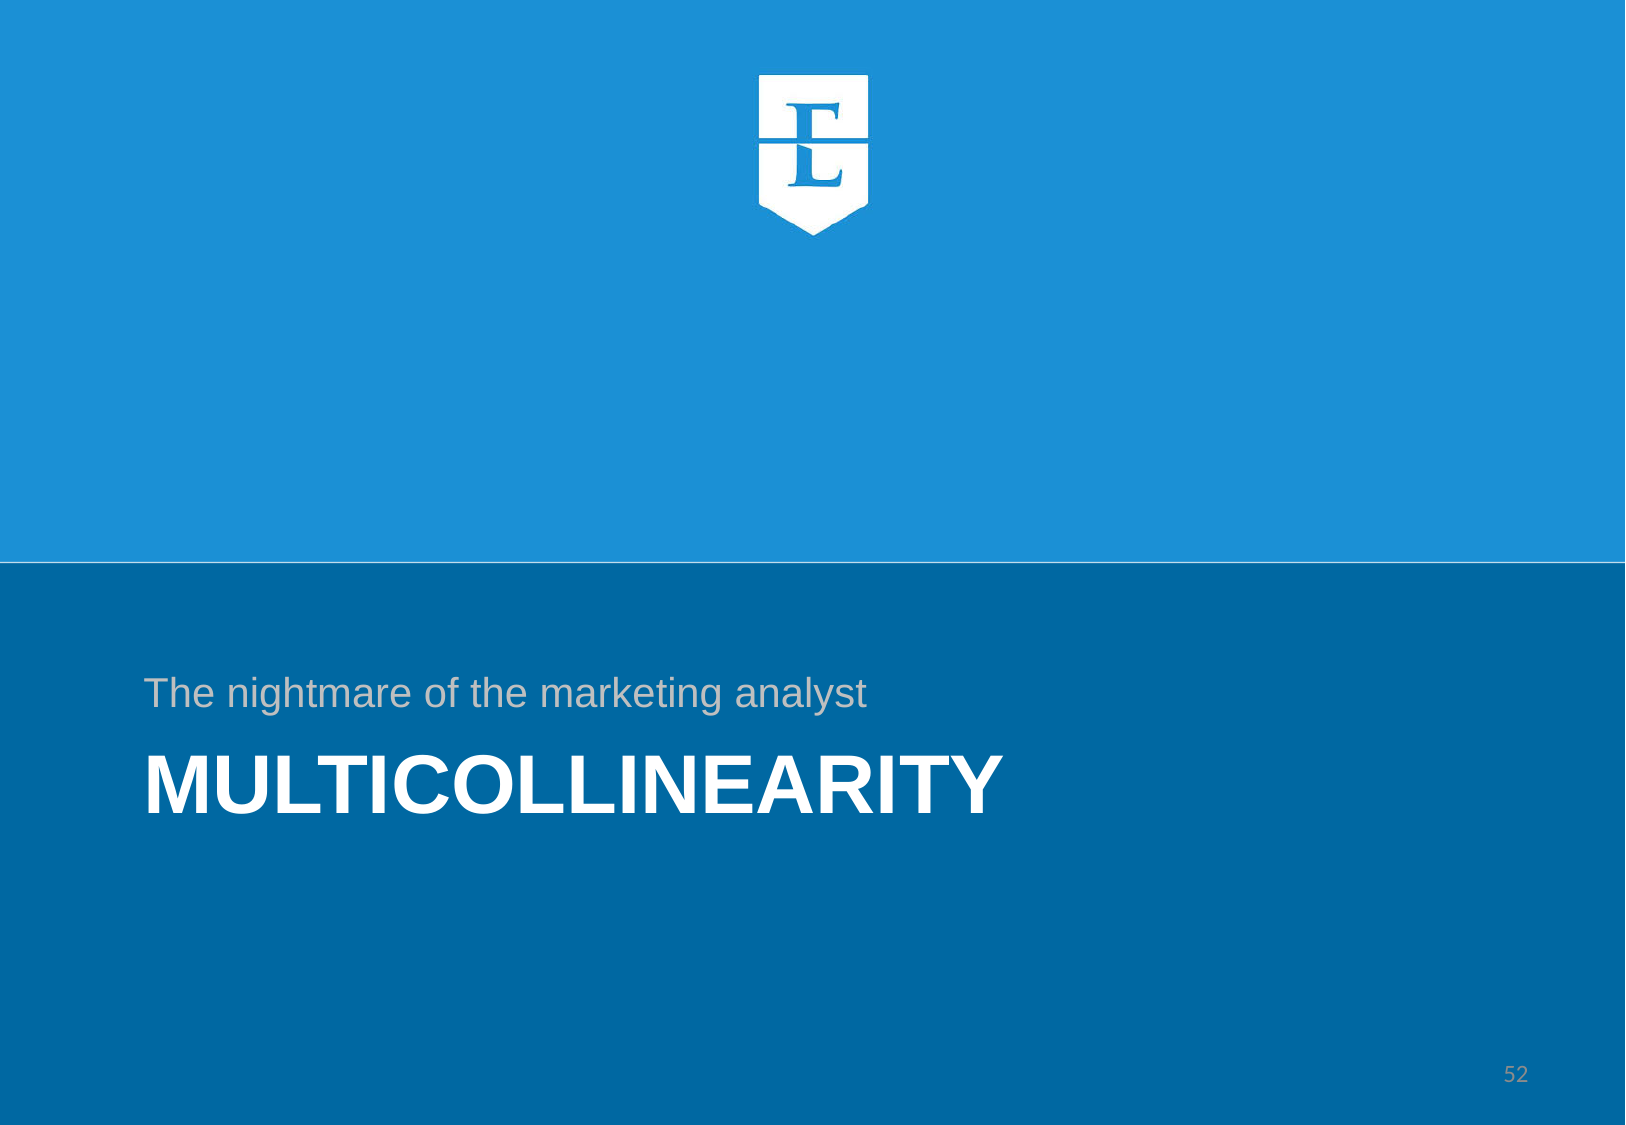

The nightmare of the marketing analyst
# Multicollinearity
52